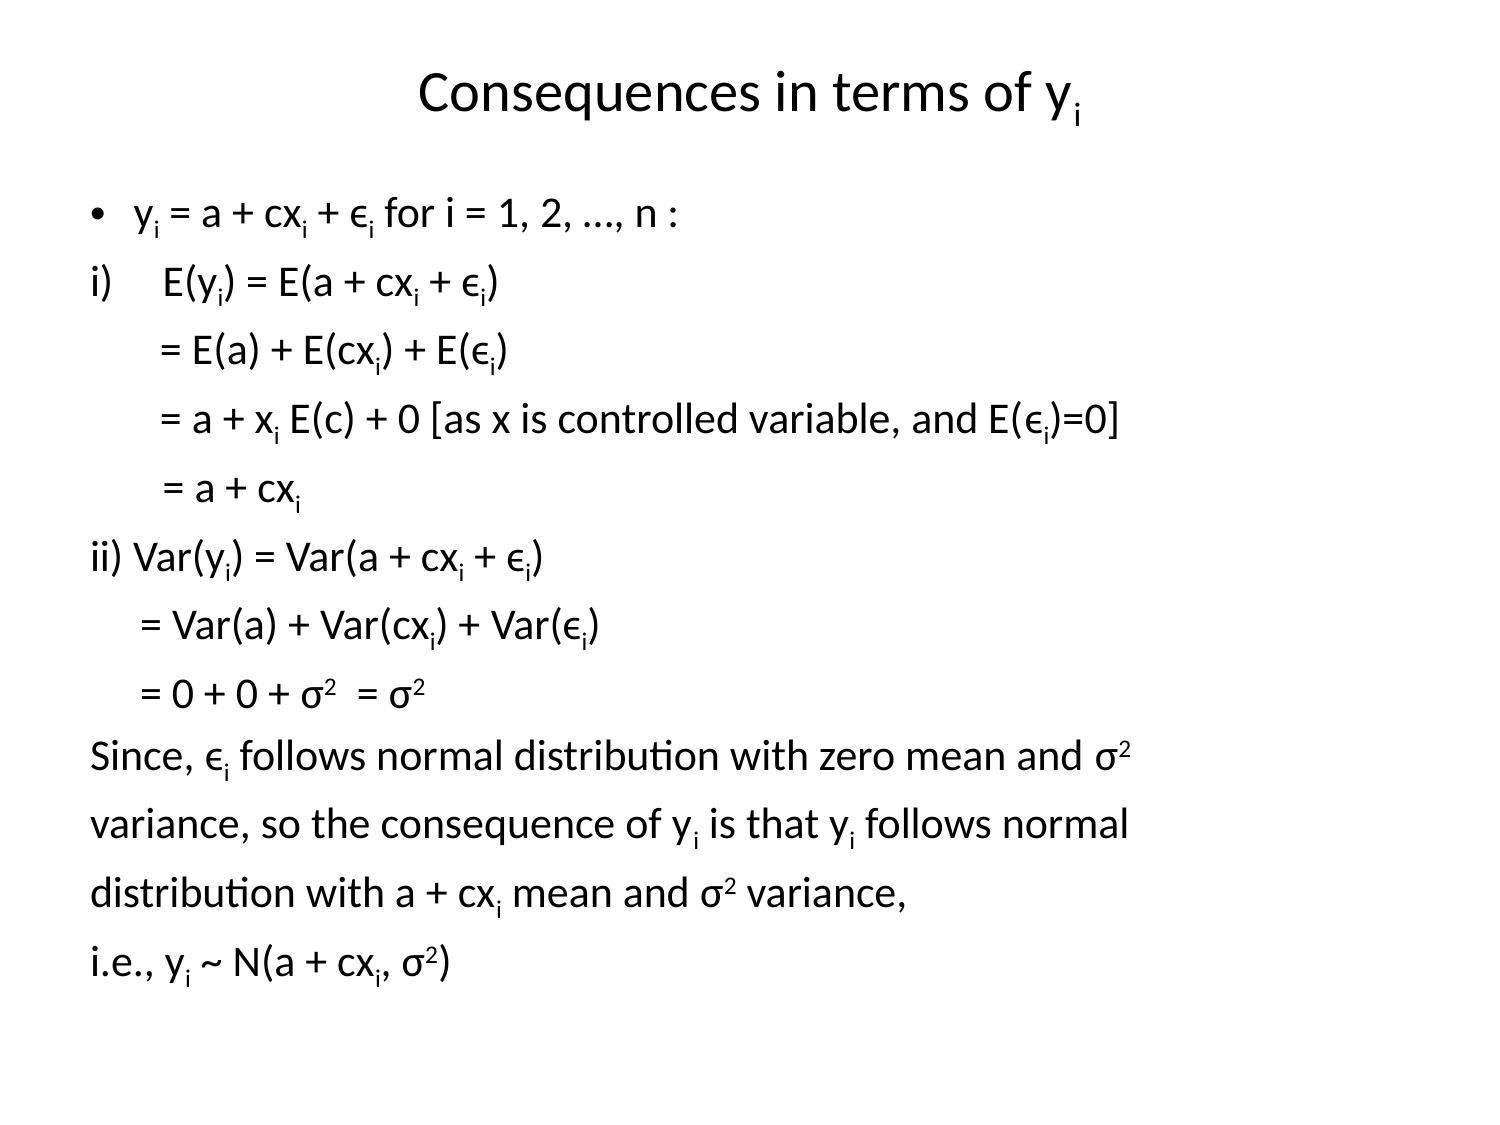

# Consequences in terms of yi
yi = a + cxi + ϵi for i = 1, 2, …, n :
E(yi) = E(a + cxi + ϵi)
       = E(a) + E(cxi) + E(ϵi)
       = a + xi E(c) + 0 [as x is controlled variable, and E(ϵi)=0]
	= a + cxi
ii) Var(yi) = Var(a + cxi + ϵi)
     = Var(a) + Var(cxi) + Var(ϵi)
     = 0 + 0 + σ2  = σ2
Since, ϵi follows normal distribution with zero mean and σ2
variance, so the consequence of yi is that yi follows normal
distribution with a + cxi mean and σ2 variance,
i.e., yi ~ N(a + cxi, σ2)